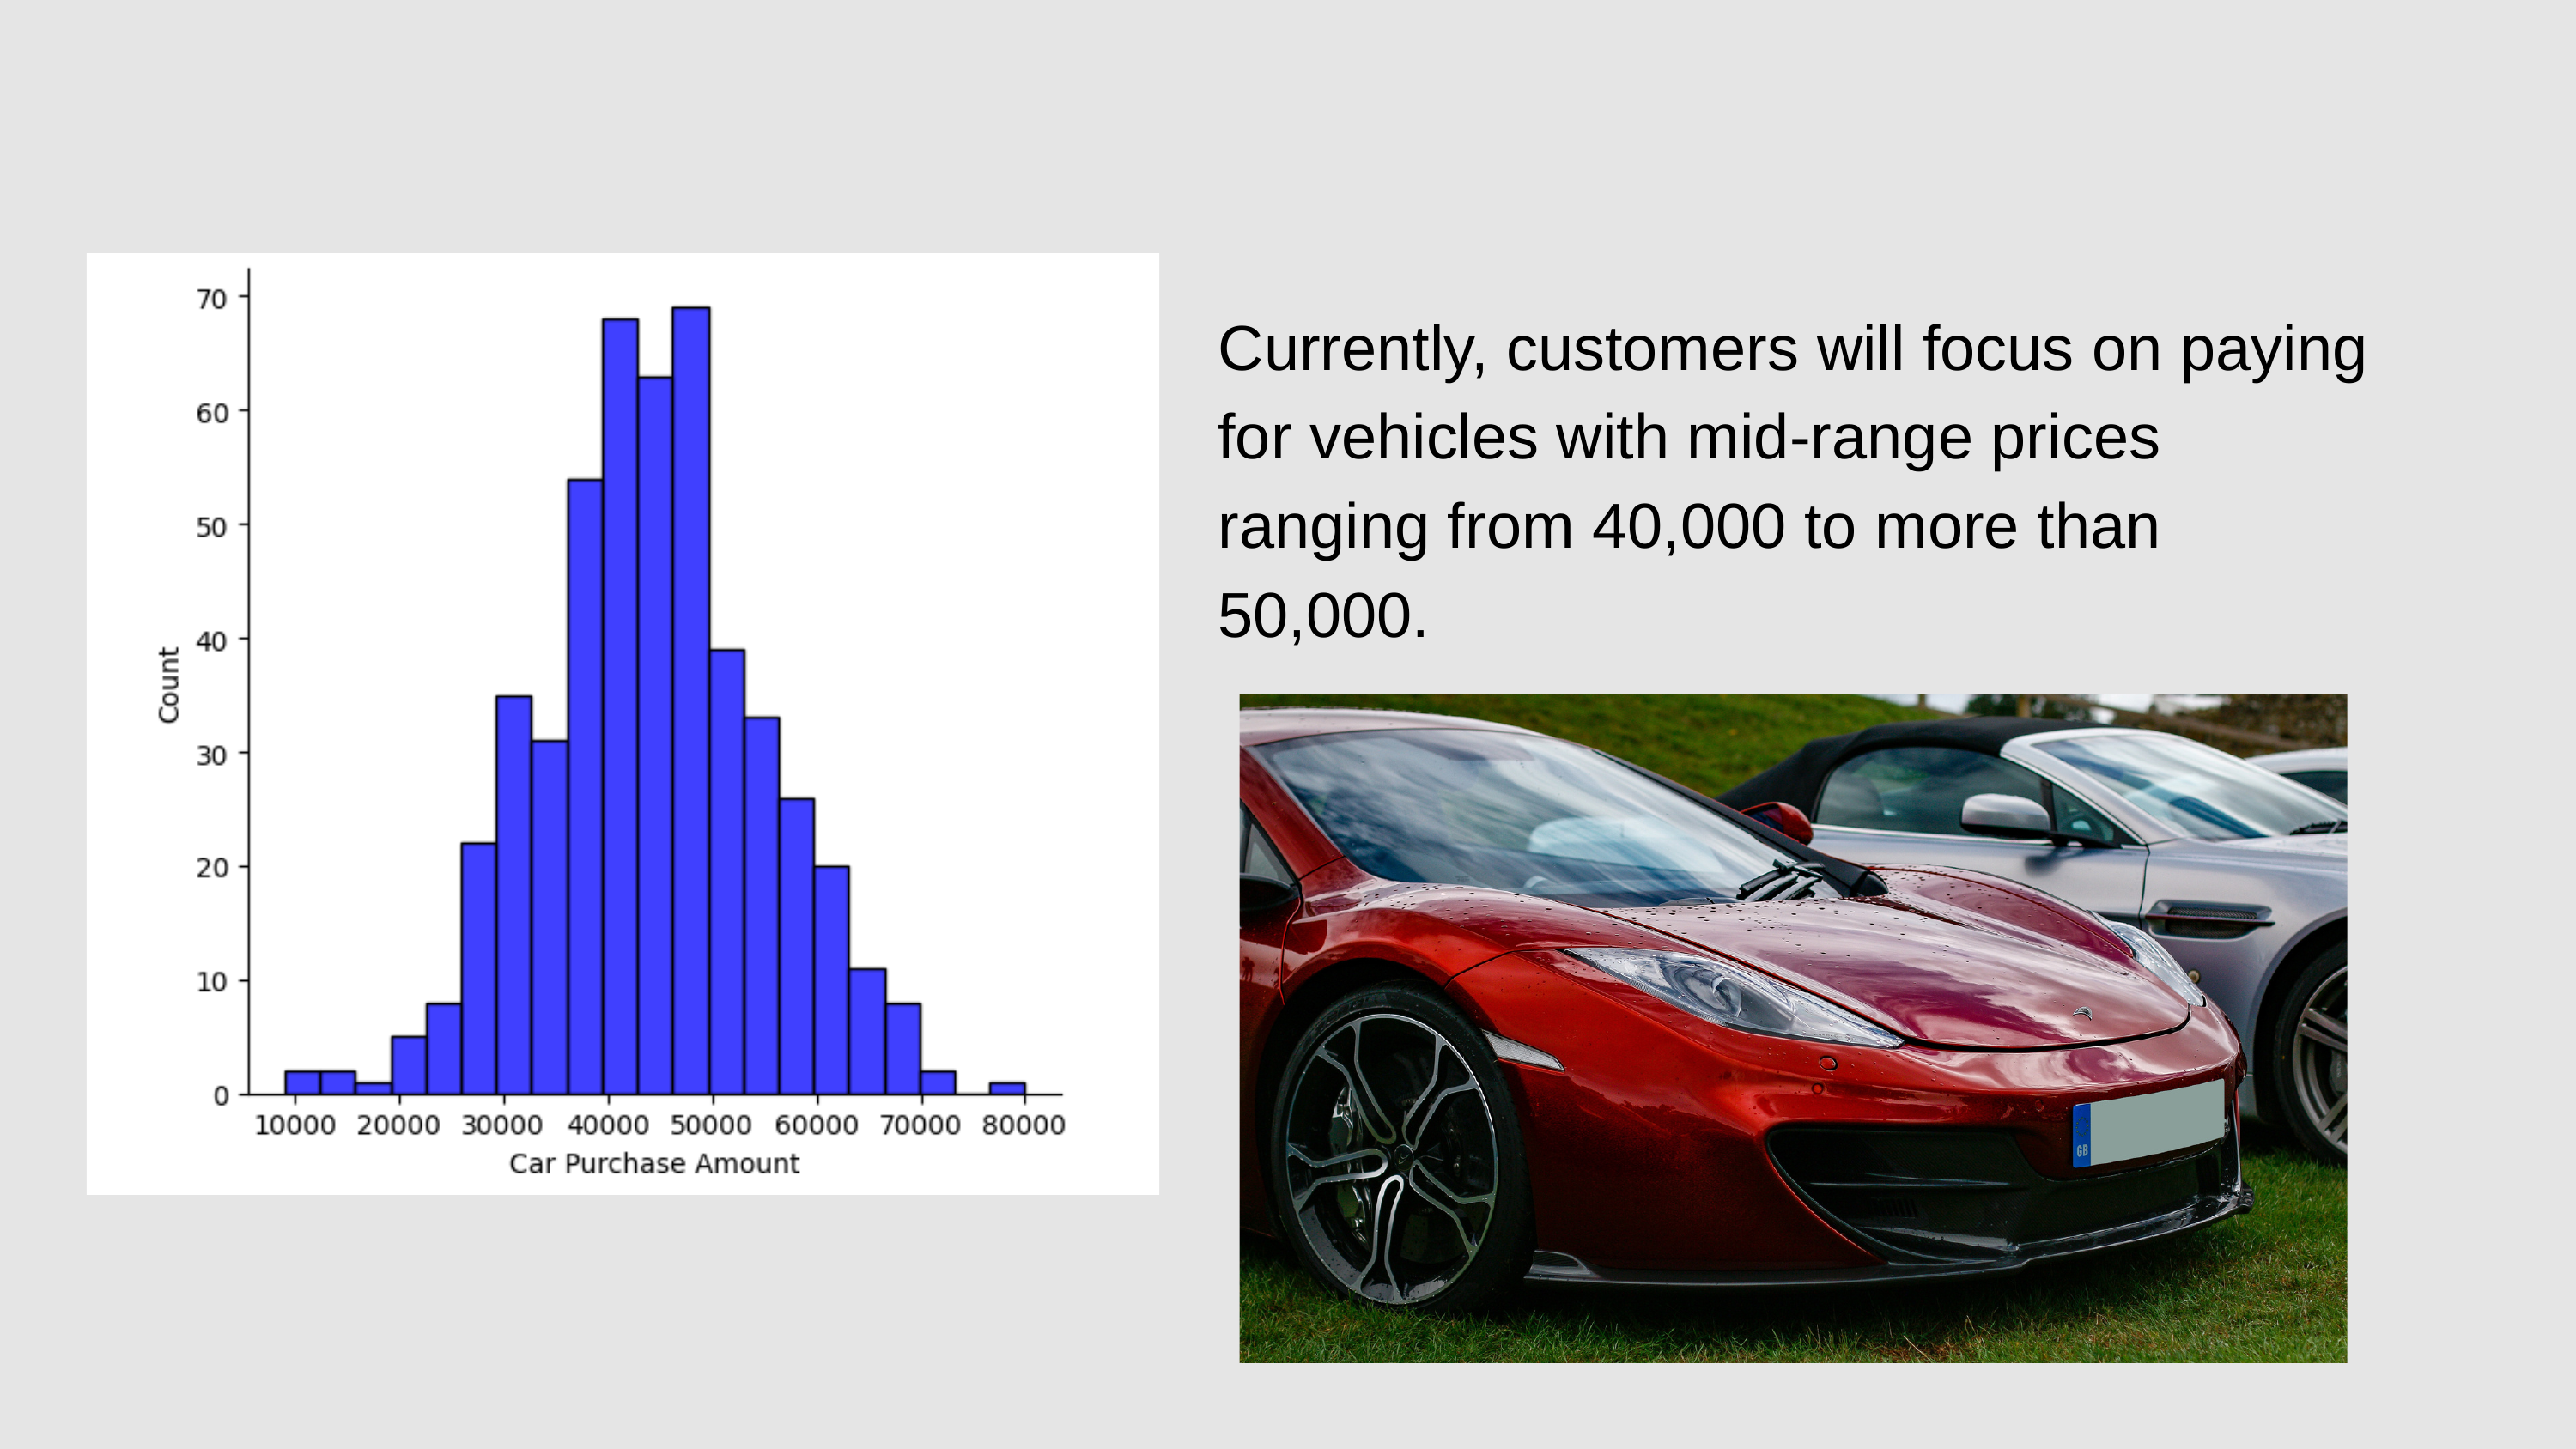

Currently, customers will focus on paying for vehicles with mid-range prices ranging from 40,000 to more than 50,000.